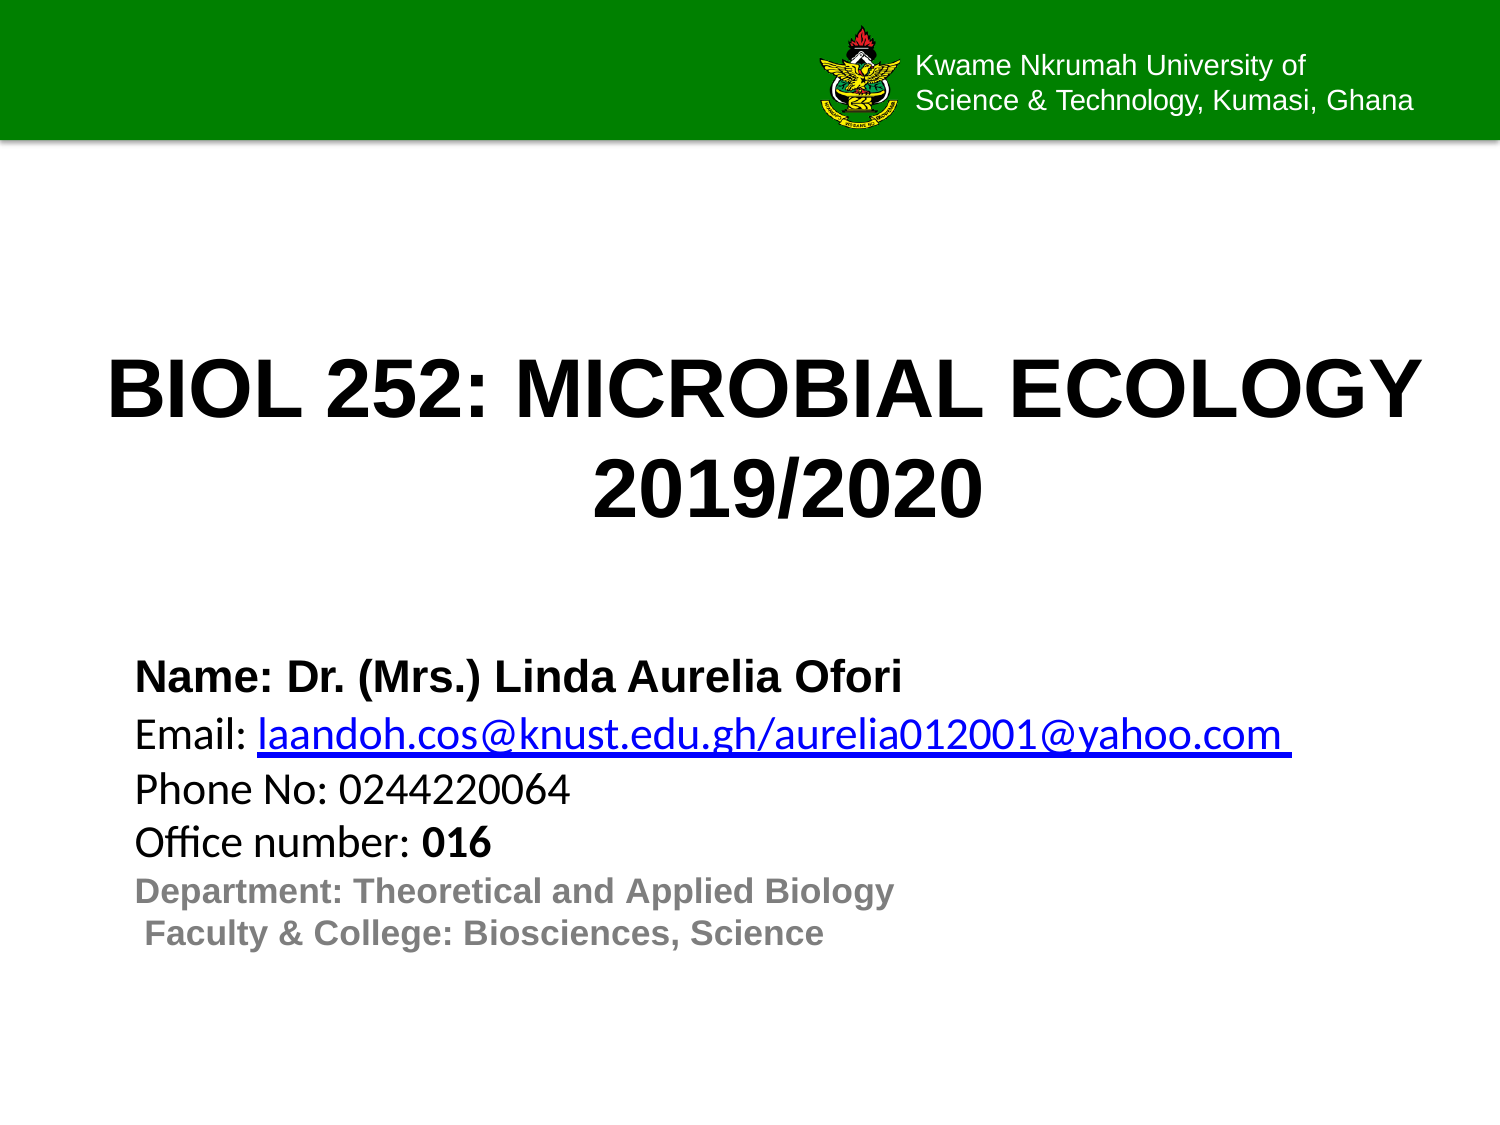

Kwame Nkrumah University of  Science & Technology, Kumasi, Ghana
# BIOL 252: MICROBIAL ECOLOGY  2019/2020
Name: Dr. (Mrs.) Linda Aurelia Ofori
Email: laandoh.cos@knust.edu.gh/aurelia012001@yahoo.com  Phone No: 0244220064
Office number: 016
Department: Theoretical and Applied Biology  Faculty & College: Biosciences, Science